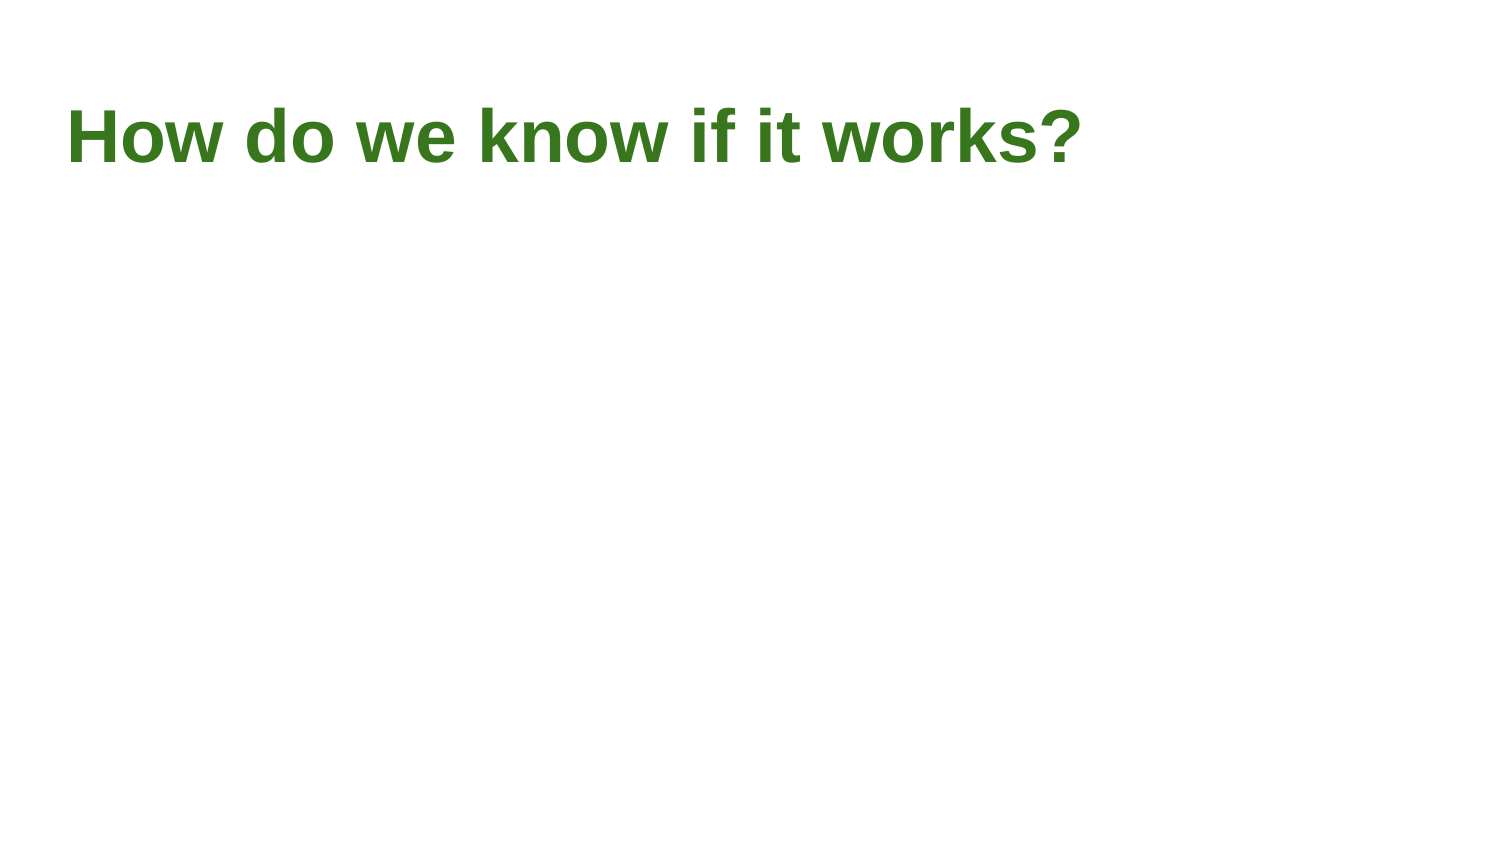

# How do we know if it works?